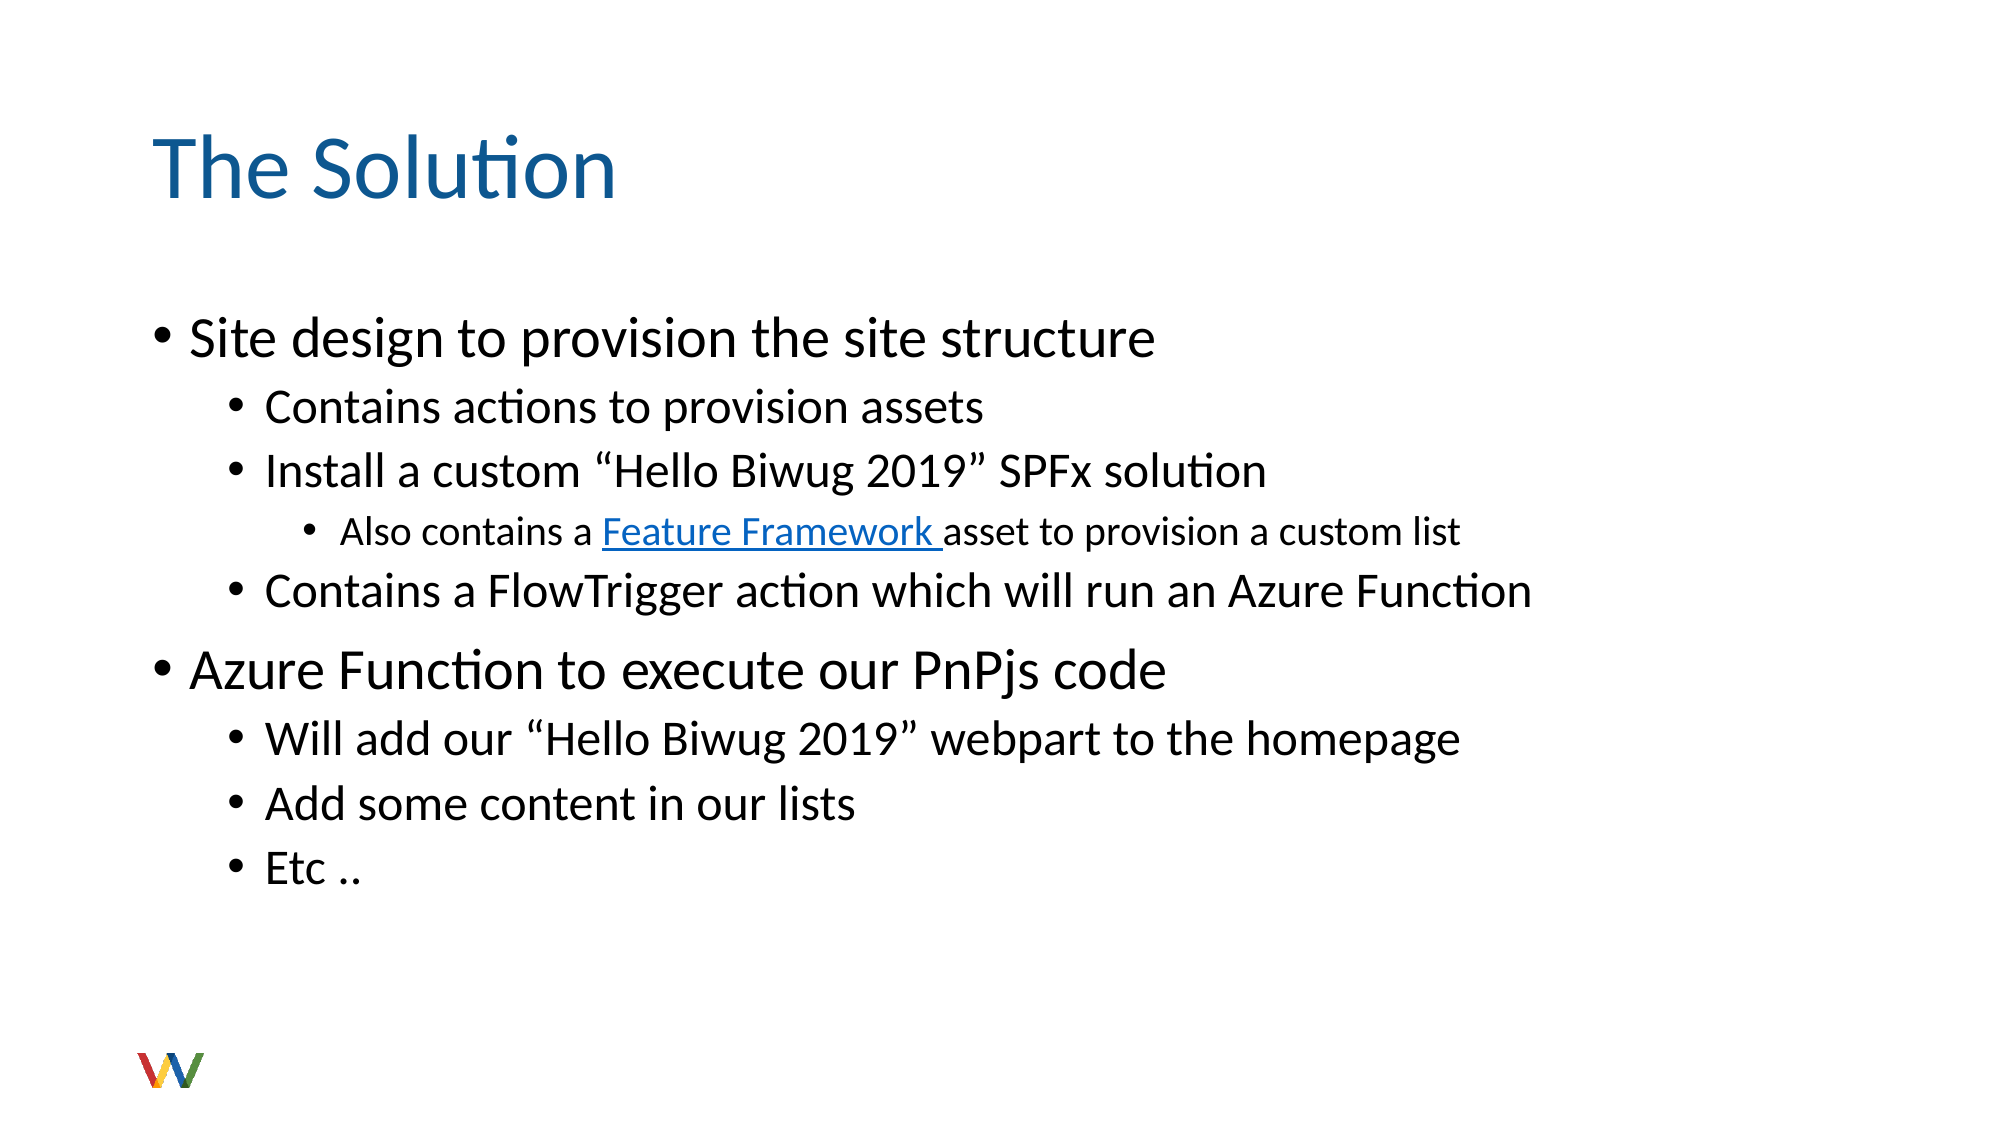

# The Solution
Site design to provision the site structure
Contains actions to provision assets
Install a custom “Hello Biwug 2019” SPFx solution
Also contains a Feature Framework asset to provision a custom list
Contains a FlowTrigger action which will run an Azure Function
Azure Function to execute our PnPjs code
Will add our “Hello Biwug 2019” webpart to the homepage
Add some content in our lists
Etc ..